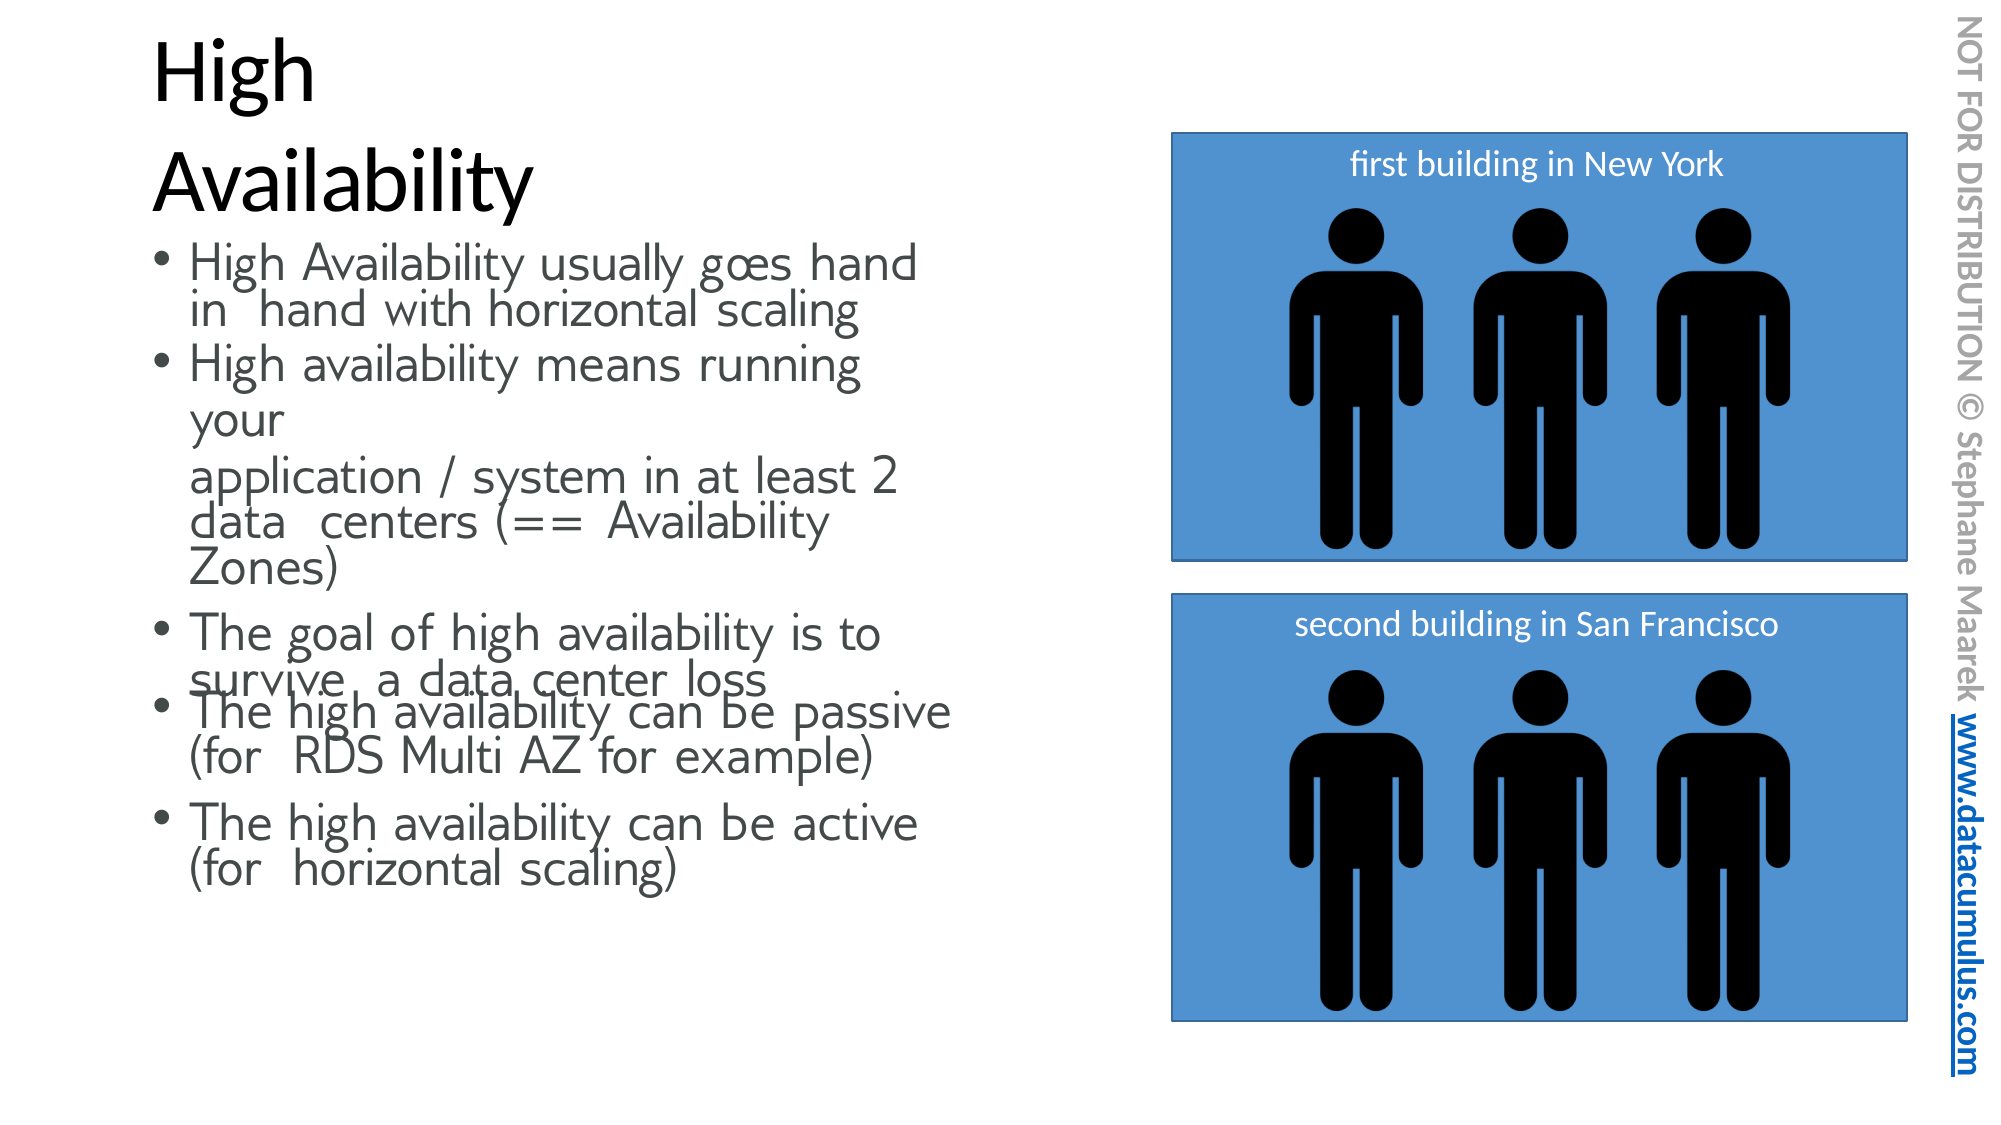

NOT FOR DISTRIBUTION © Stephane Maarek www.datacumulus.com
# High Availability

first building in New York

High Availability usually goes hand in  hand with horizontal scaling
High availability means running your
application / system in at least 2 data  centers (== Availability Zones)
The goal of high availability is to survive  a data center loss

second building in San Francisco

The high availability can be passive (for  RDS Multi AZ for example)
The high availability can be active (for  horizontal scaling)
© Stephane Maarek